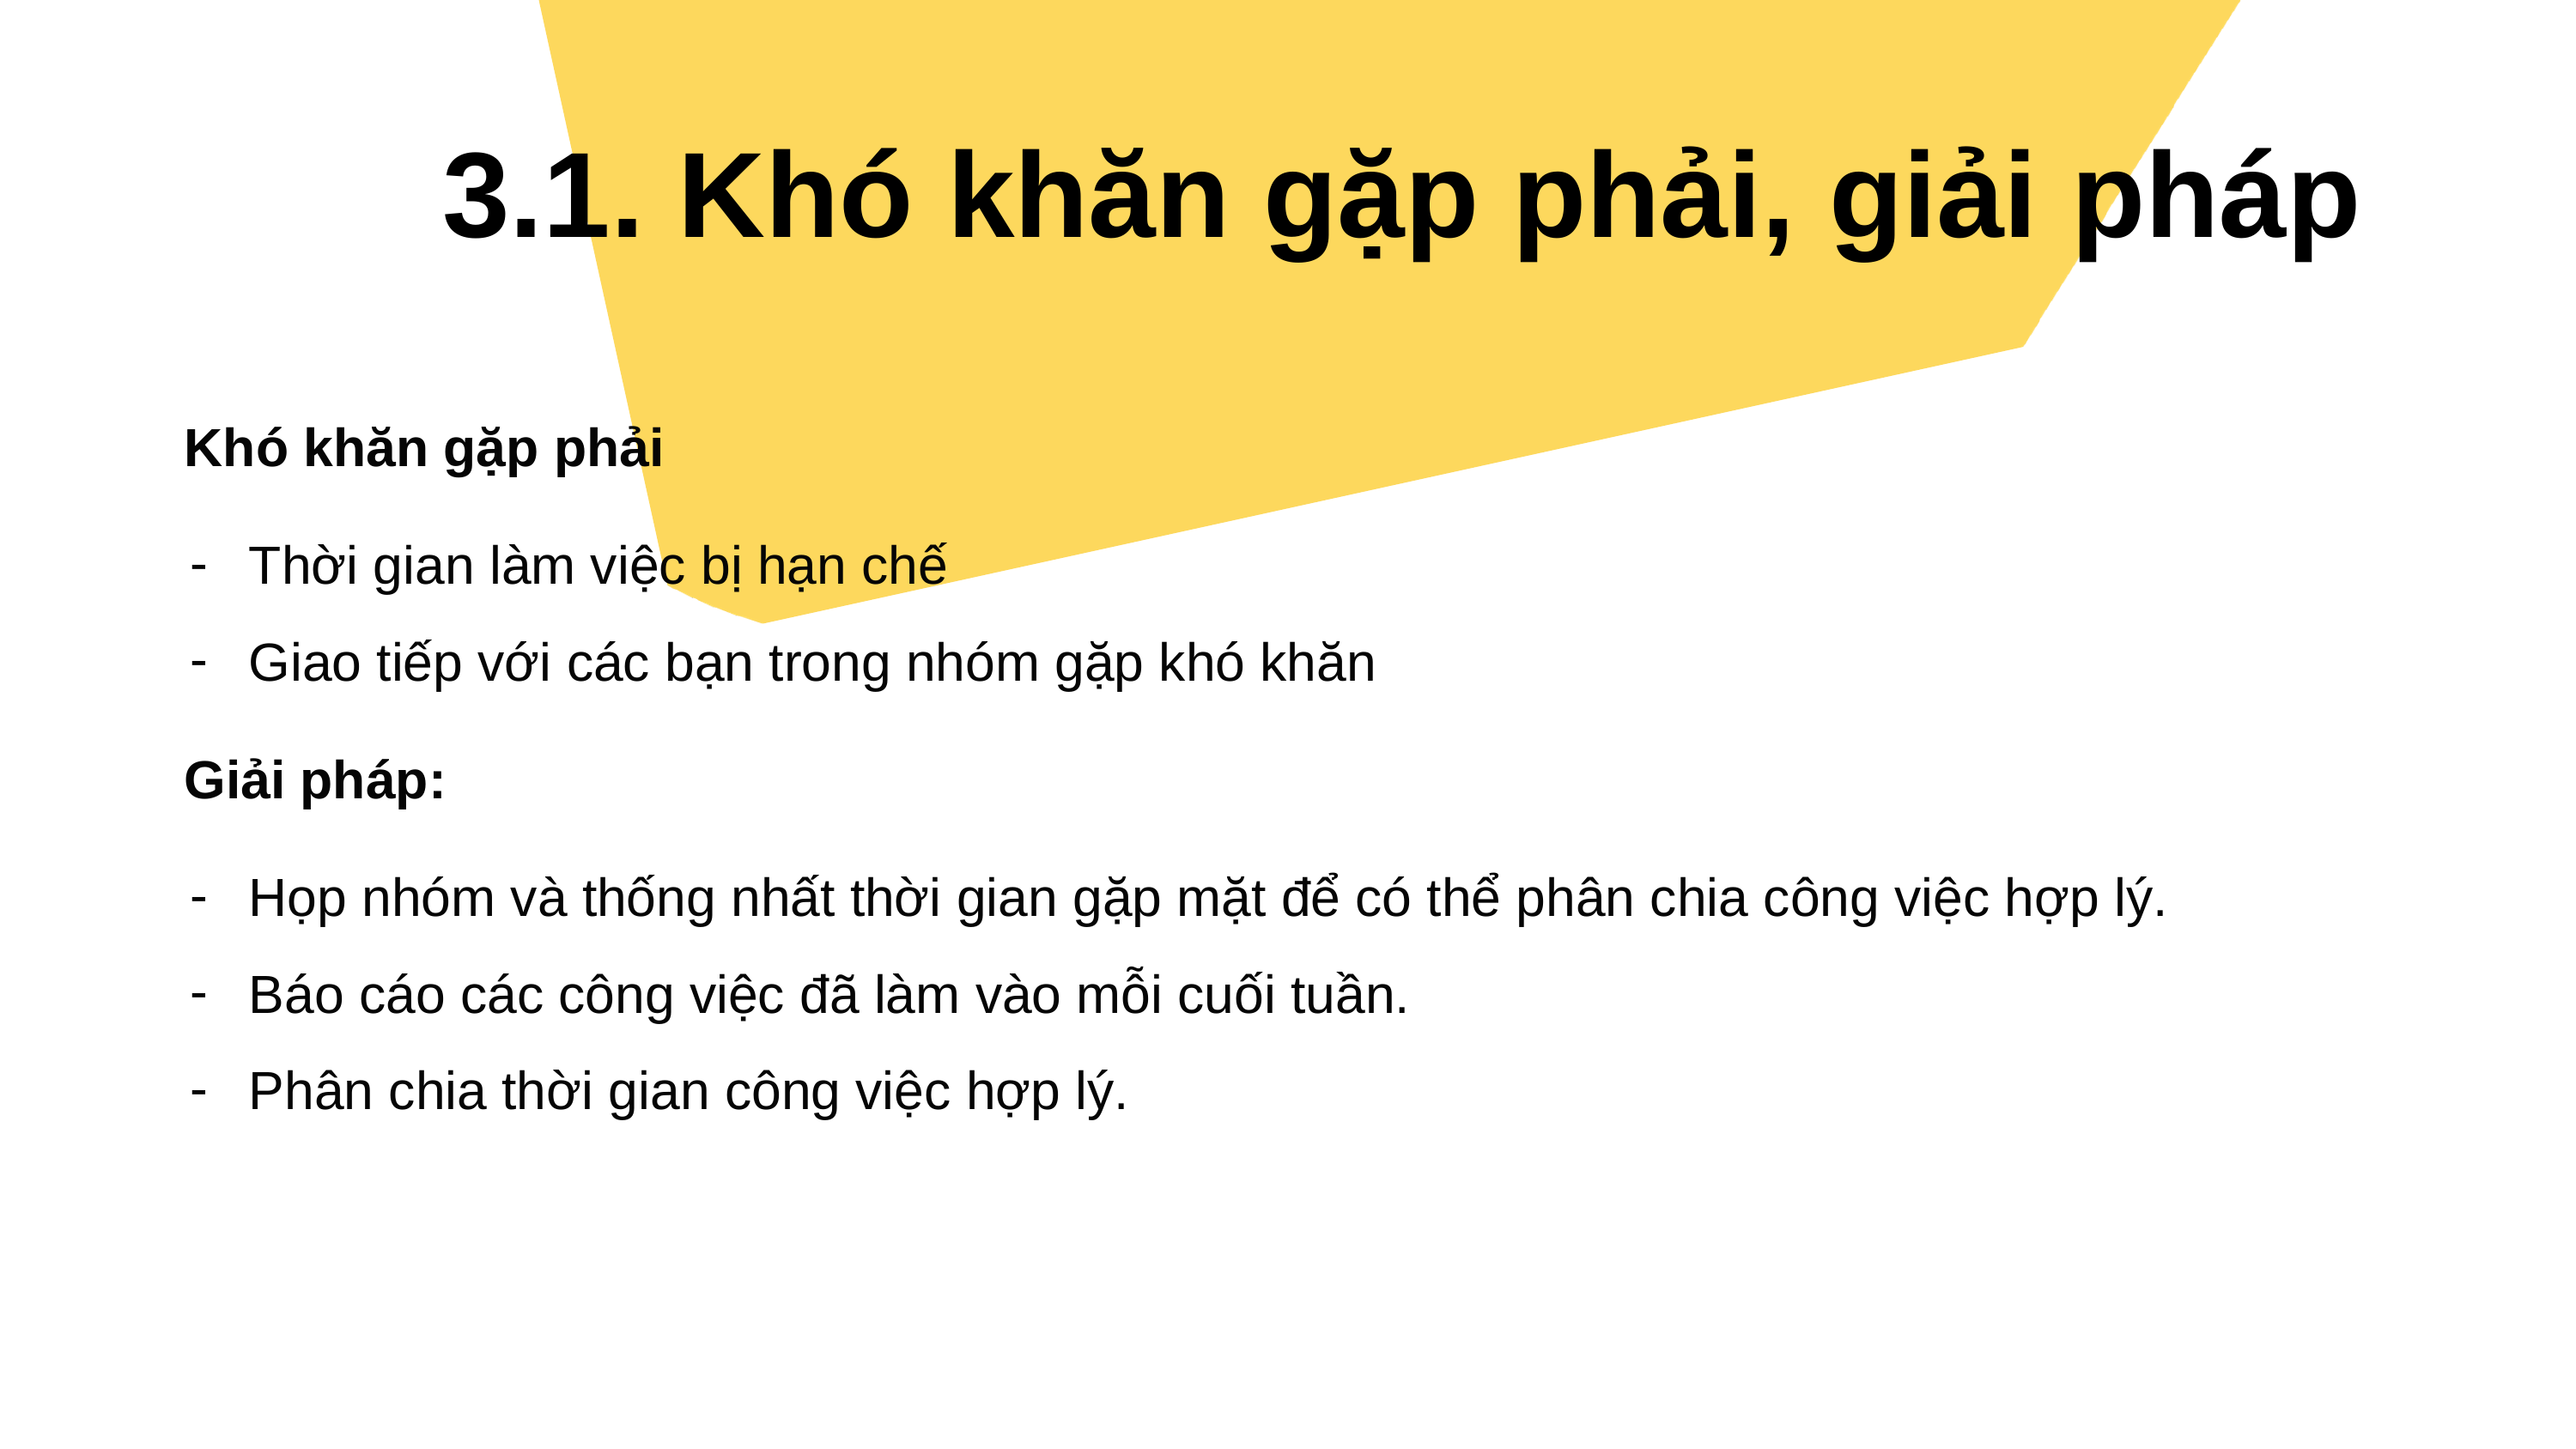

3.1. Khó khăn gặp phải, giải pháp

Khó khăn gặp phải
Thời gian làm việc bị hạn chế
Giao tiếp với các bạn trong nhóm gặp khó khăn
Giải pháp:
Họp nhóm và thống nhất thời gian gặp mặt để có thể phân chia công việc hợp lý.
Báo cáo các công việc đã làm vào mỗi cuối tuần.
Phân chia thời gian công việc hợp lý.